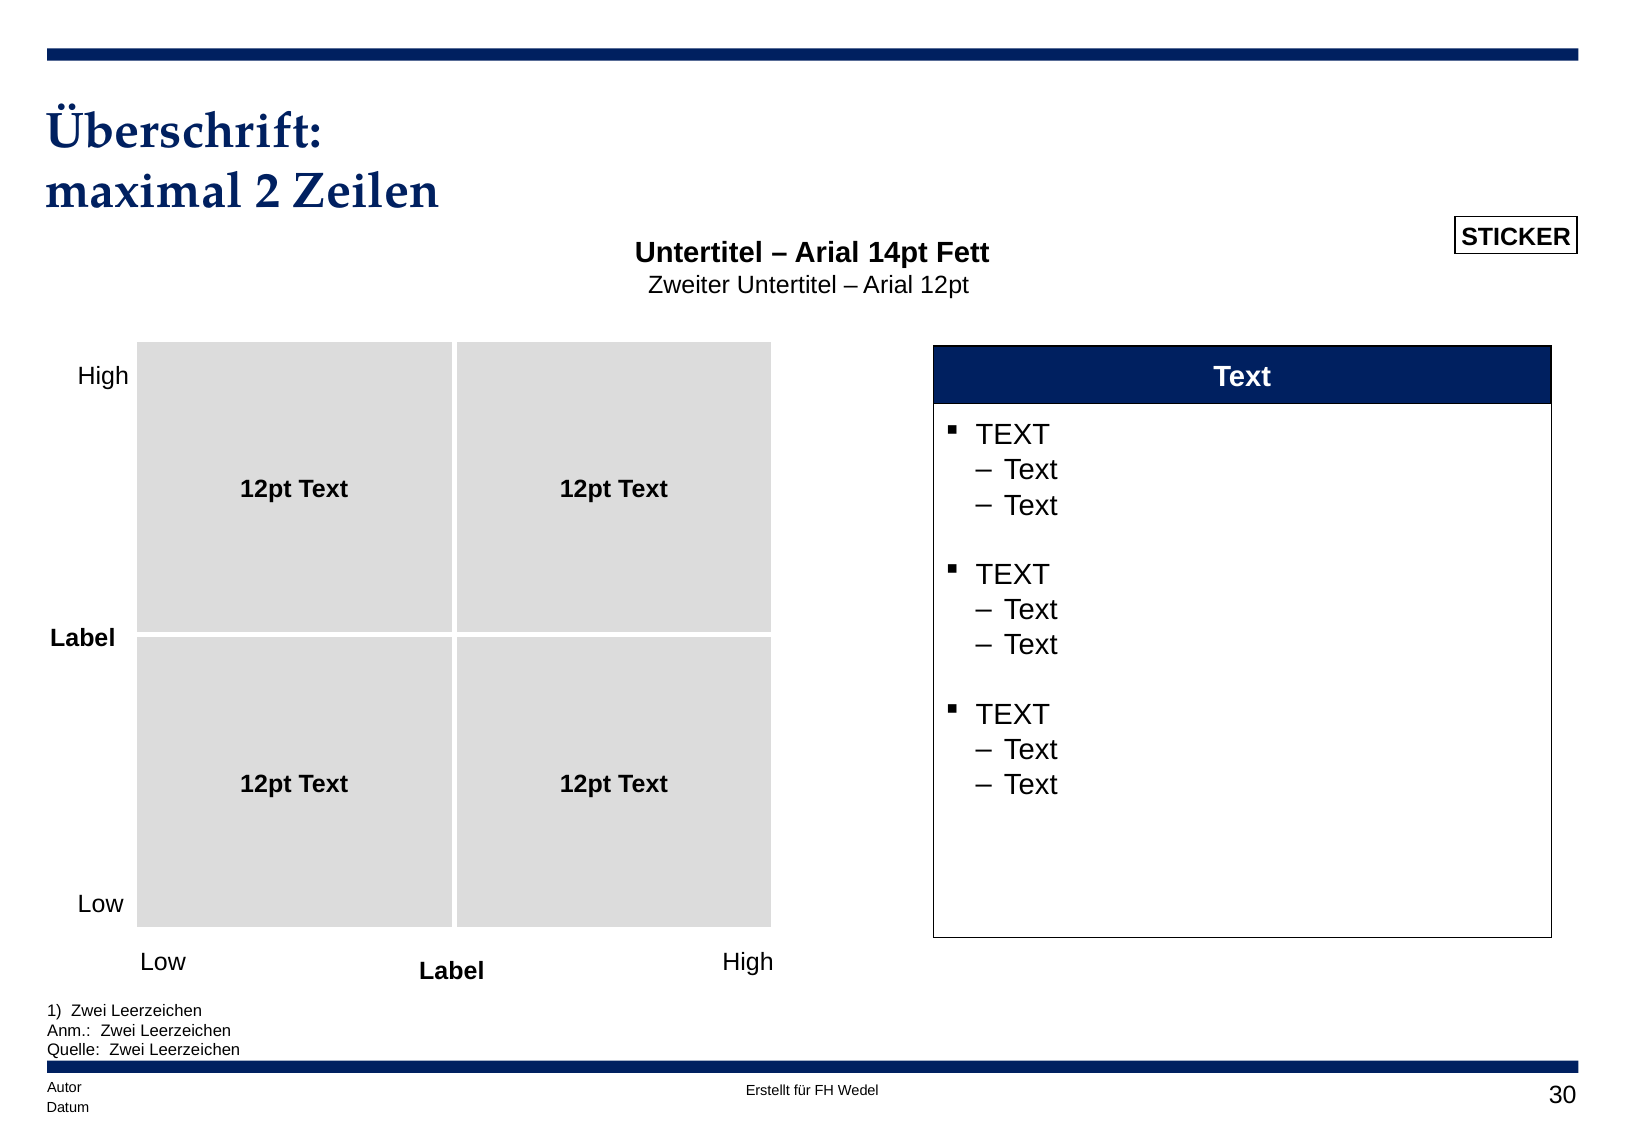

# Überschrift: maximal 2 Zeilen
STICKER
Untertitel – Arial 14pt Fett
Zweiter Untertitel – Arial 12pt
12pt Text
12pt Text
Text
High
TEXT
Text
Text

TEXT
Text
Text

TEXT
Text
Text

Label
12pt Text
12pt Text
Low
Low
High
Label
1)  Zwei Leerzeichen
Anm.:  Zwei Leerzeichen
Quelle:  Zwei Leerzeichen
Autor
30
Datum